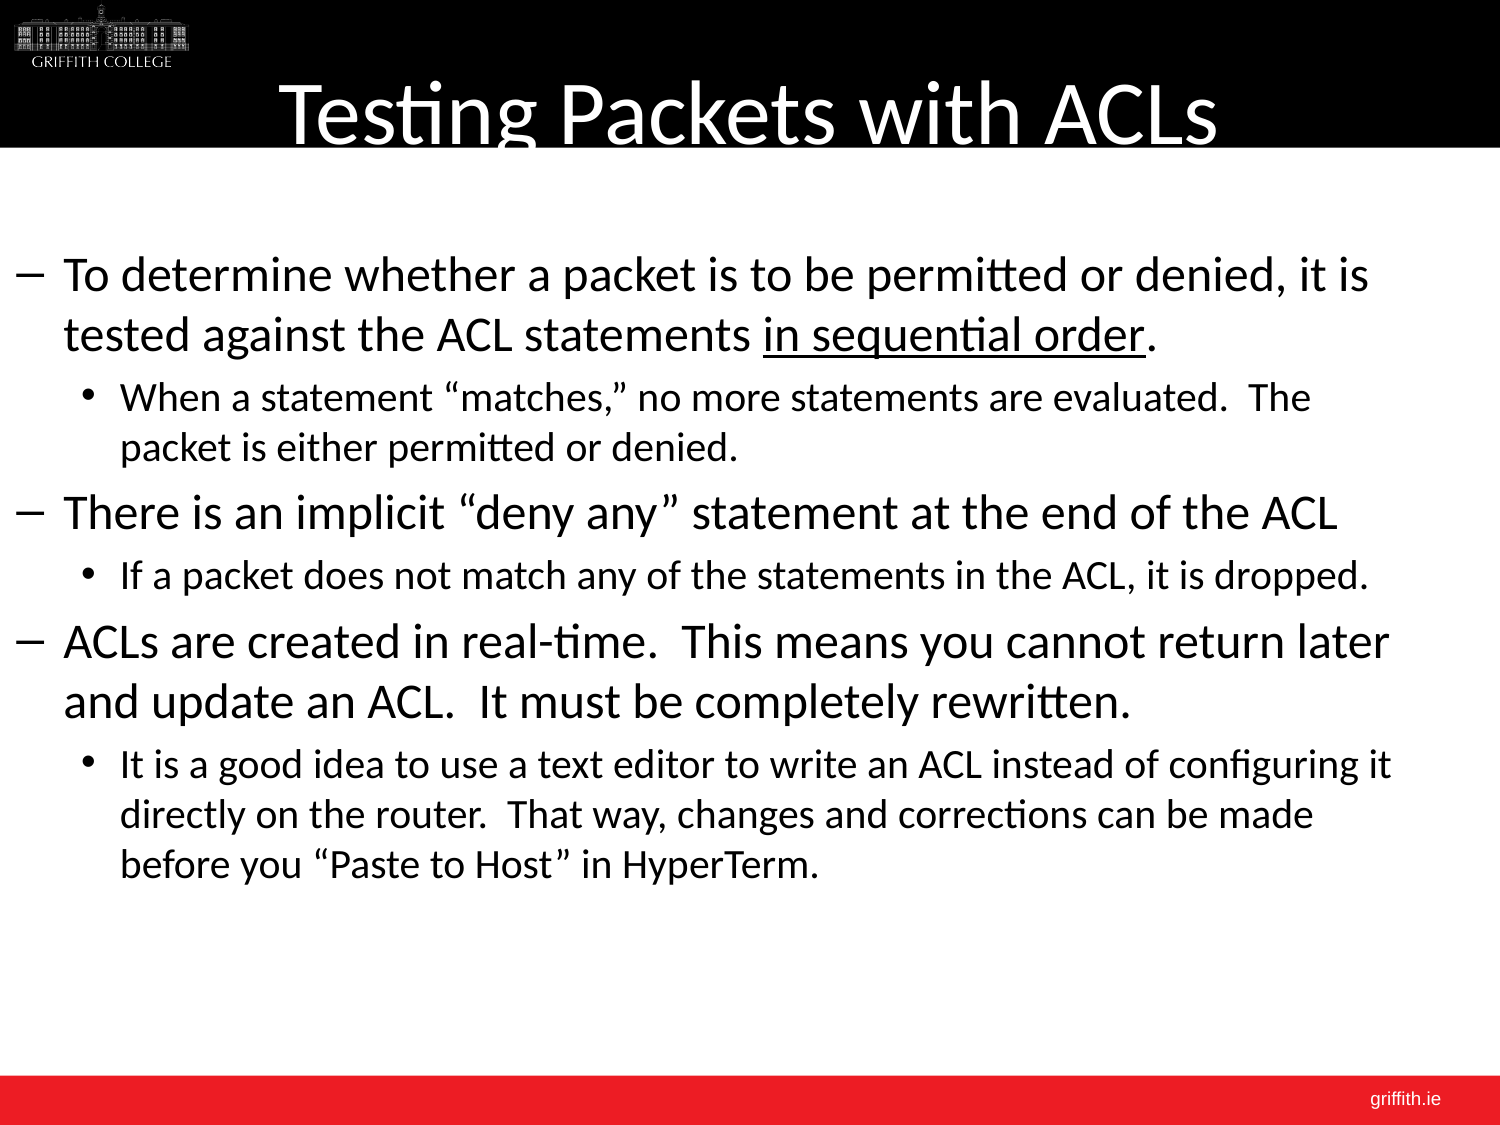

# Testing Packets with ACLs
To determine whether a packet is to be permitted or denied, it is tested against the ACL statements in sequential order.
When a statement “matches,” no more statements are evaluated.  The packet is either permitted or denied.
There is an implicit “deny any” statement at the end of the ACL
If a packet does not match any of the statements in the ACL, it is dropped.
ACLs are created in real-time.  This means you cannot return later and update an ACL.  It must be completely rewritten.
It is a good idea to use a text editor to write an ACL instead of configuring it directly on the router.  That way, changes and corrections can be made before you “Paste to Host” in HyperTerm.